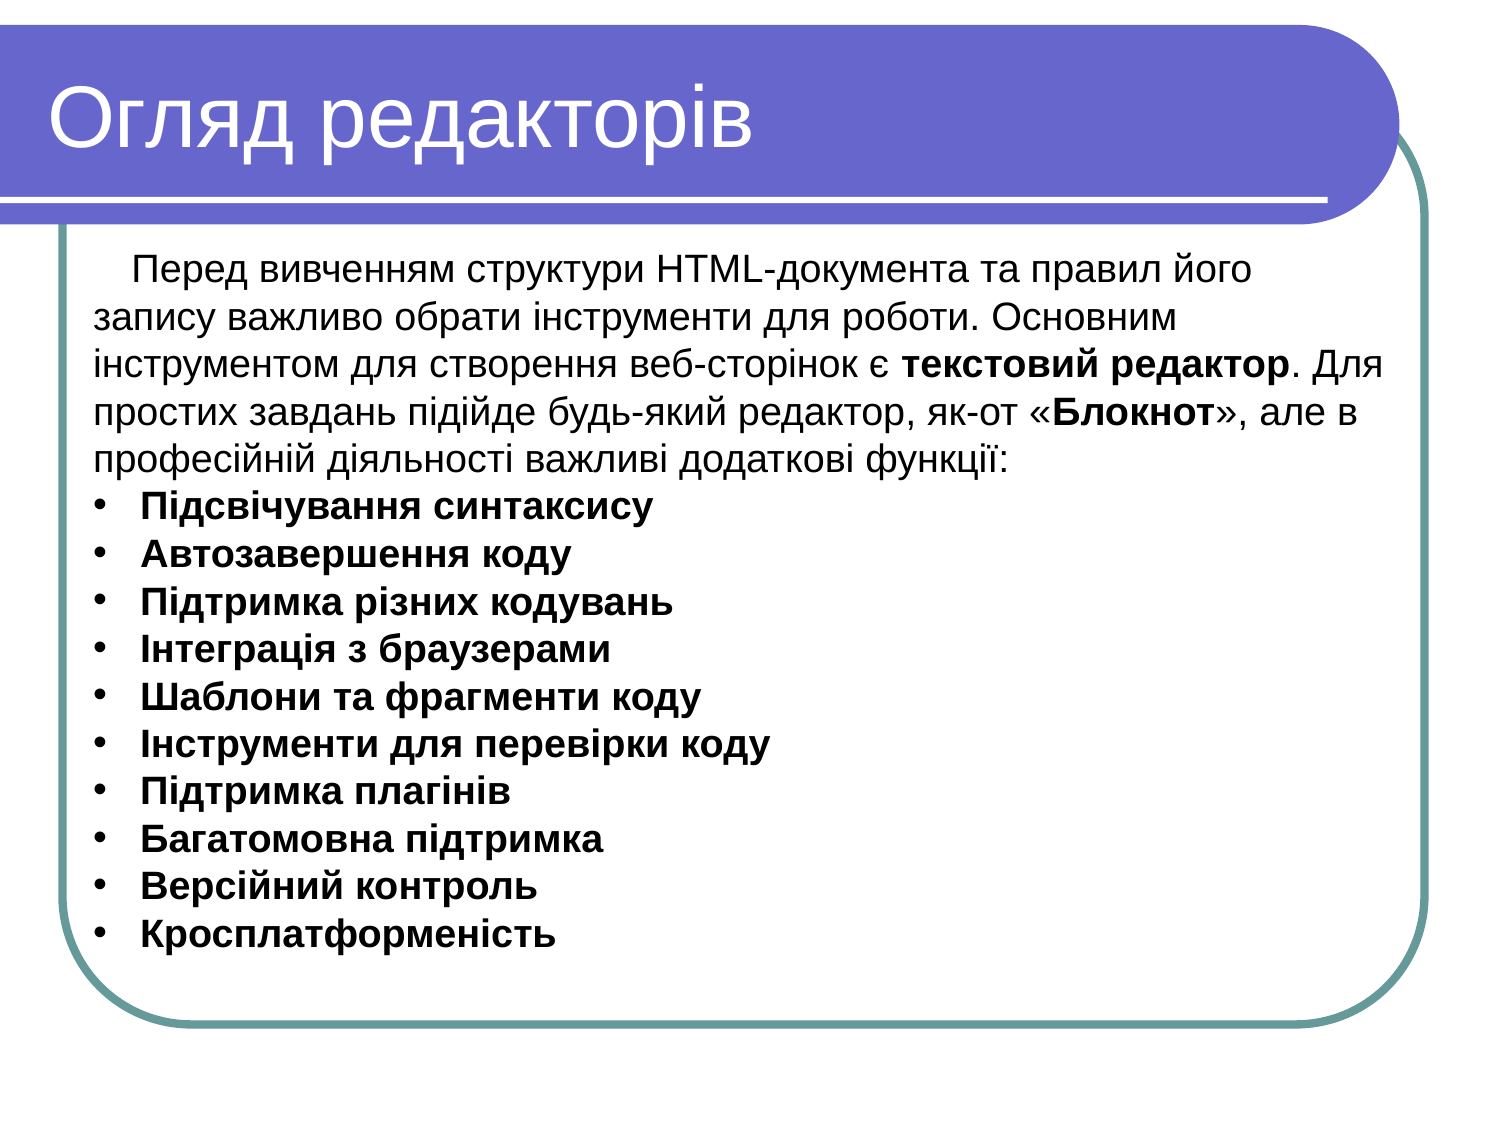

Огляд редакторів
Перед вивченням структури HTML-документа та правил його запису важливо обрати інструменти для роботи. Основним інструментом для створення веб-сторінок є текстовий редактор. Для простих завдань підійде будь-який редактор, як-от «Блокнот», але в професійній діяльності важливі додаткові функції:
Підсвічування синтаксису
Автозавершення коду
Підтримка різних кодувань
Інтеграція з браузерами
Шаблони та фрагменти коду
Інструменти для перевірки коду
Підтримка плагінів
Багатомовна підтримка
Версійний контроль
Кросплатформеність